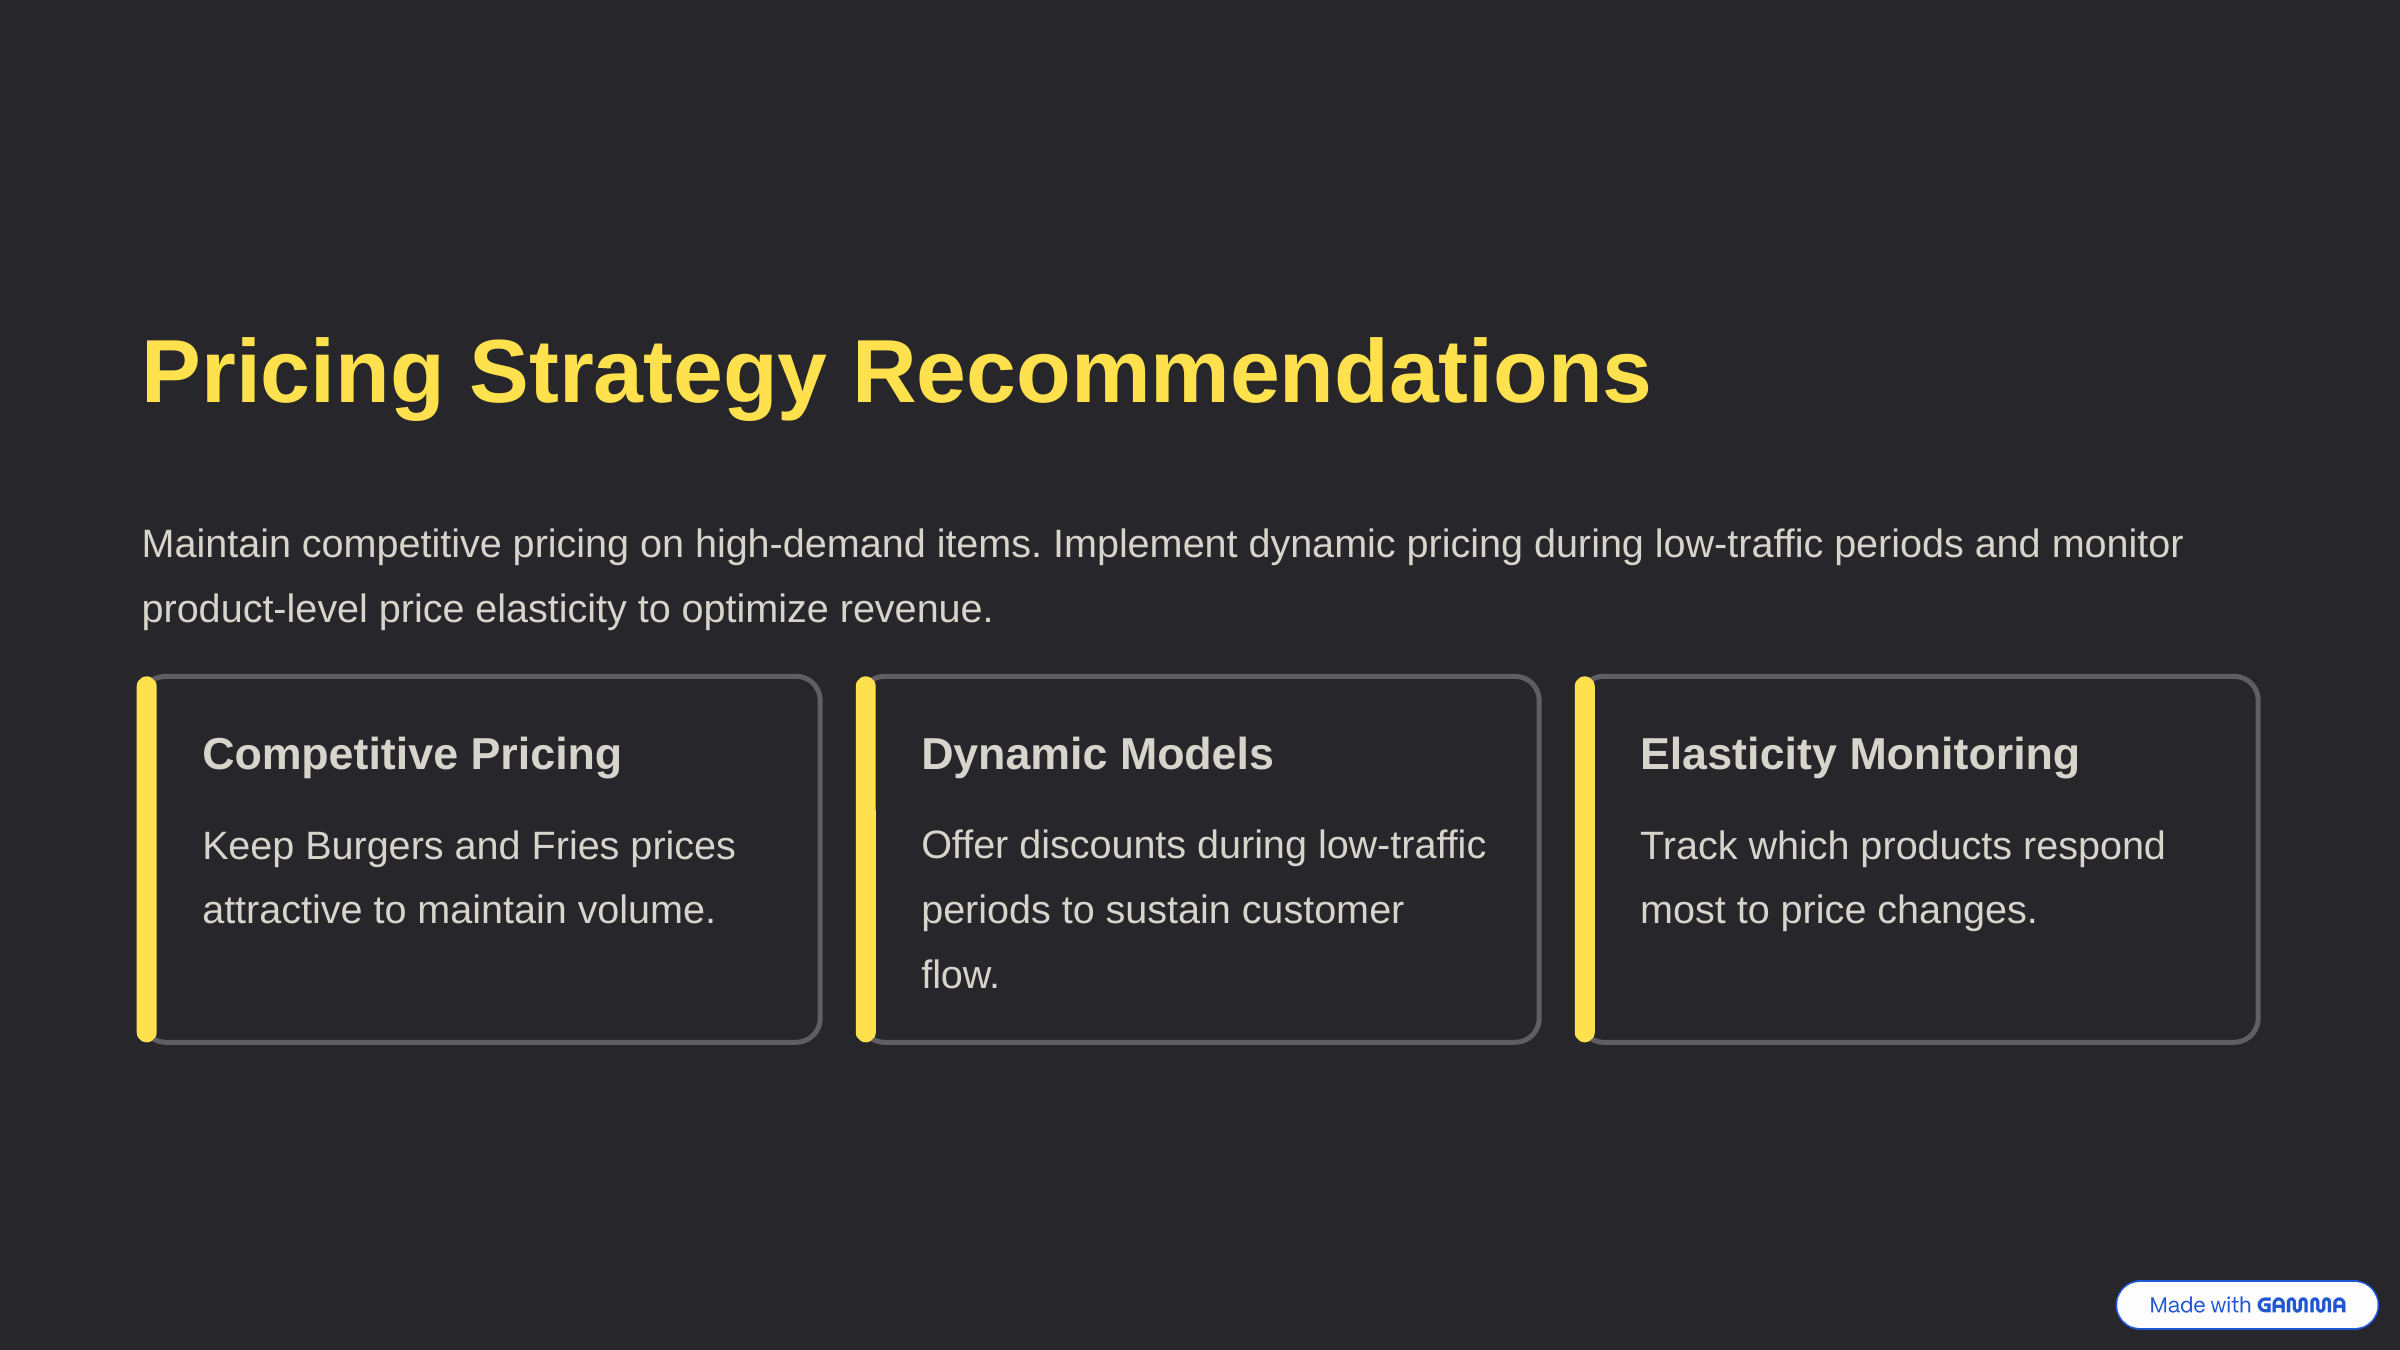

Pricing Strategy Recommendations
Maintain competitive pricing on high-demand items. Implement dynamic pricing during low-traffic periods and monitor product-level price elasticity to optimize revenue.

Competitive Pricing
Dynamic Models
Elasticity Monitoring
Keep Burgers and Fries prices attractive to maintain volume.
Offer discounts during low-traffic periods to sustain customer flow.
Track which products respond most to price changes.